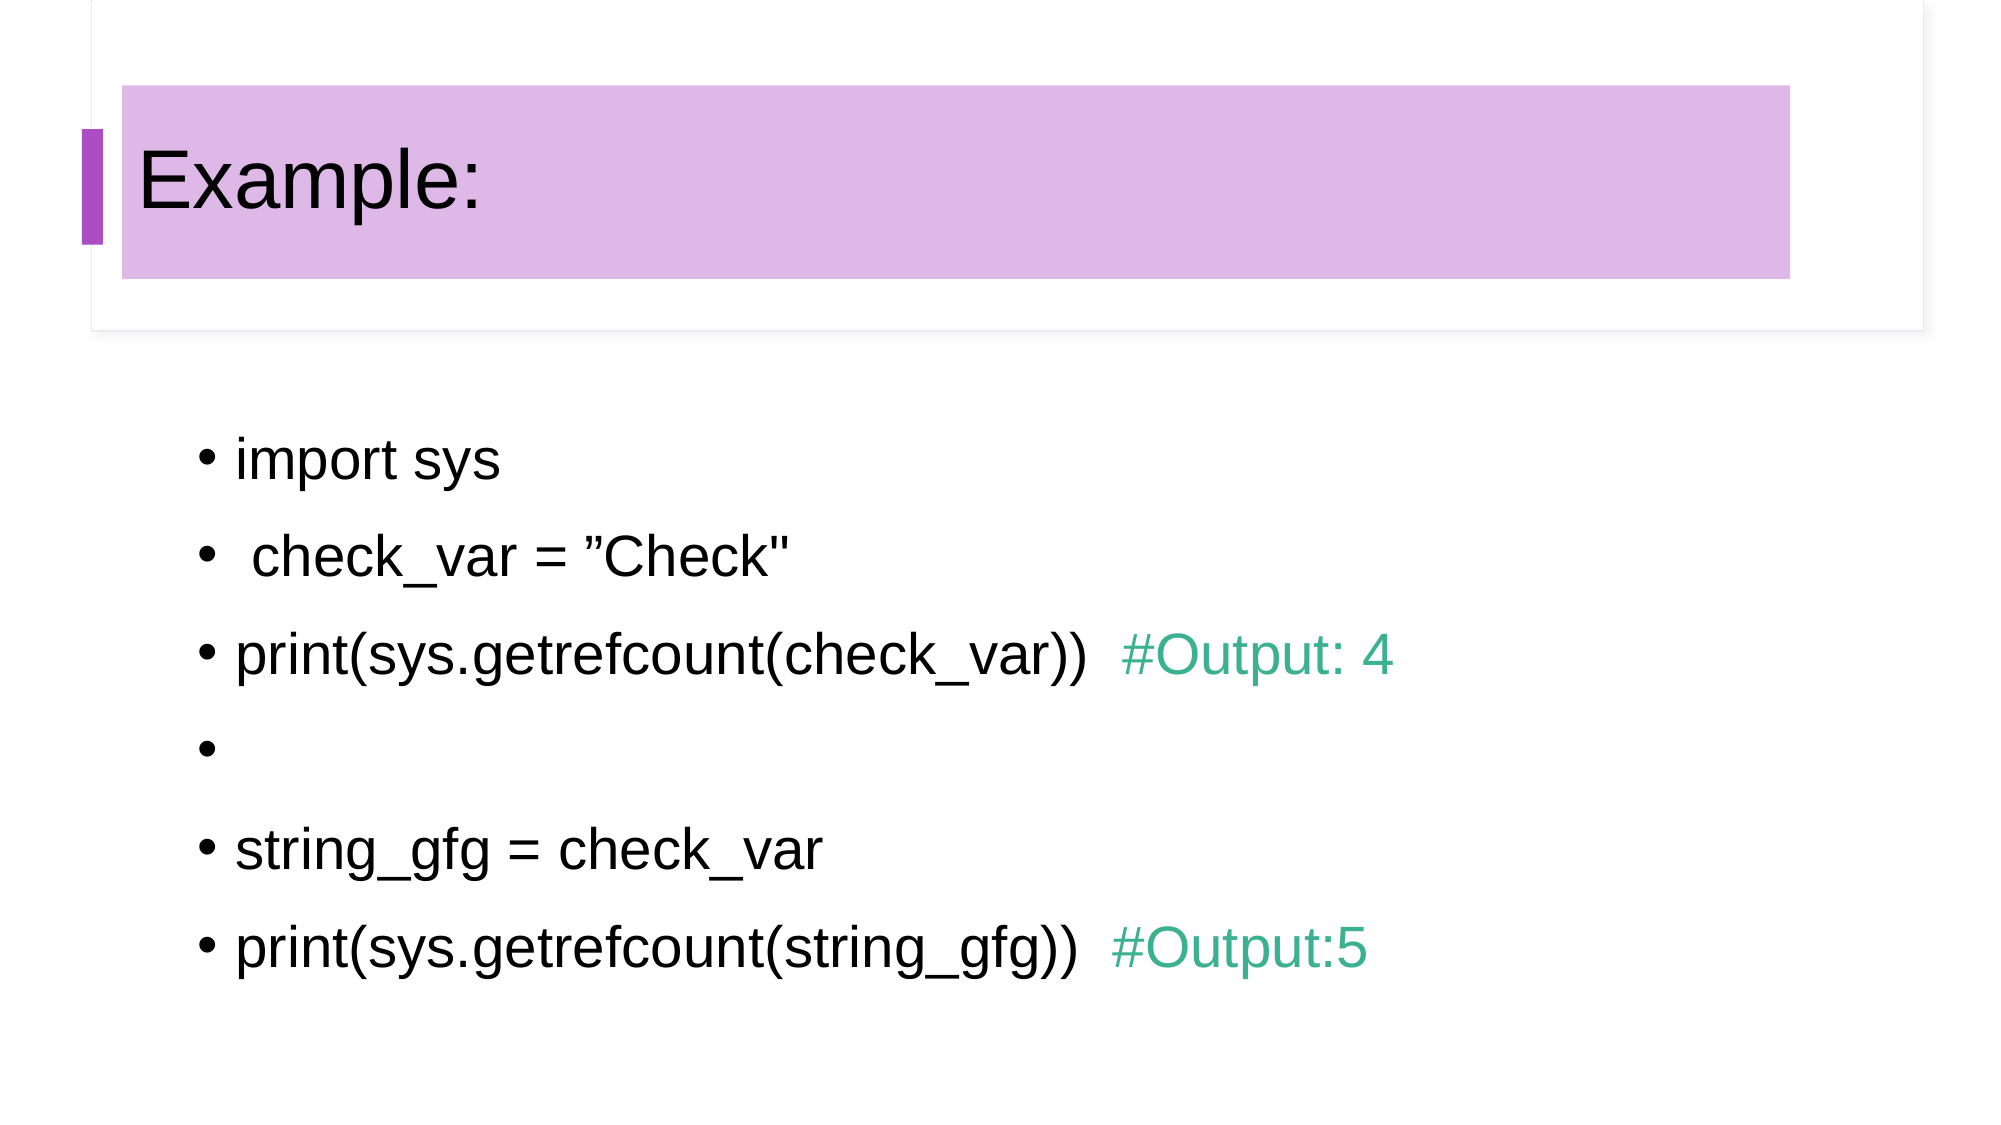

# Example:
import sys
 check_var = ”Check"
print(sys.getrefcount(check_var))  #Output: 4

string_gfg = check_var
print(sys.getrefcount(string_gfg))  #Output:5